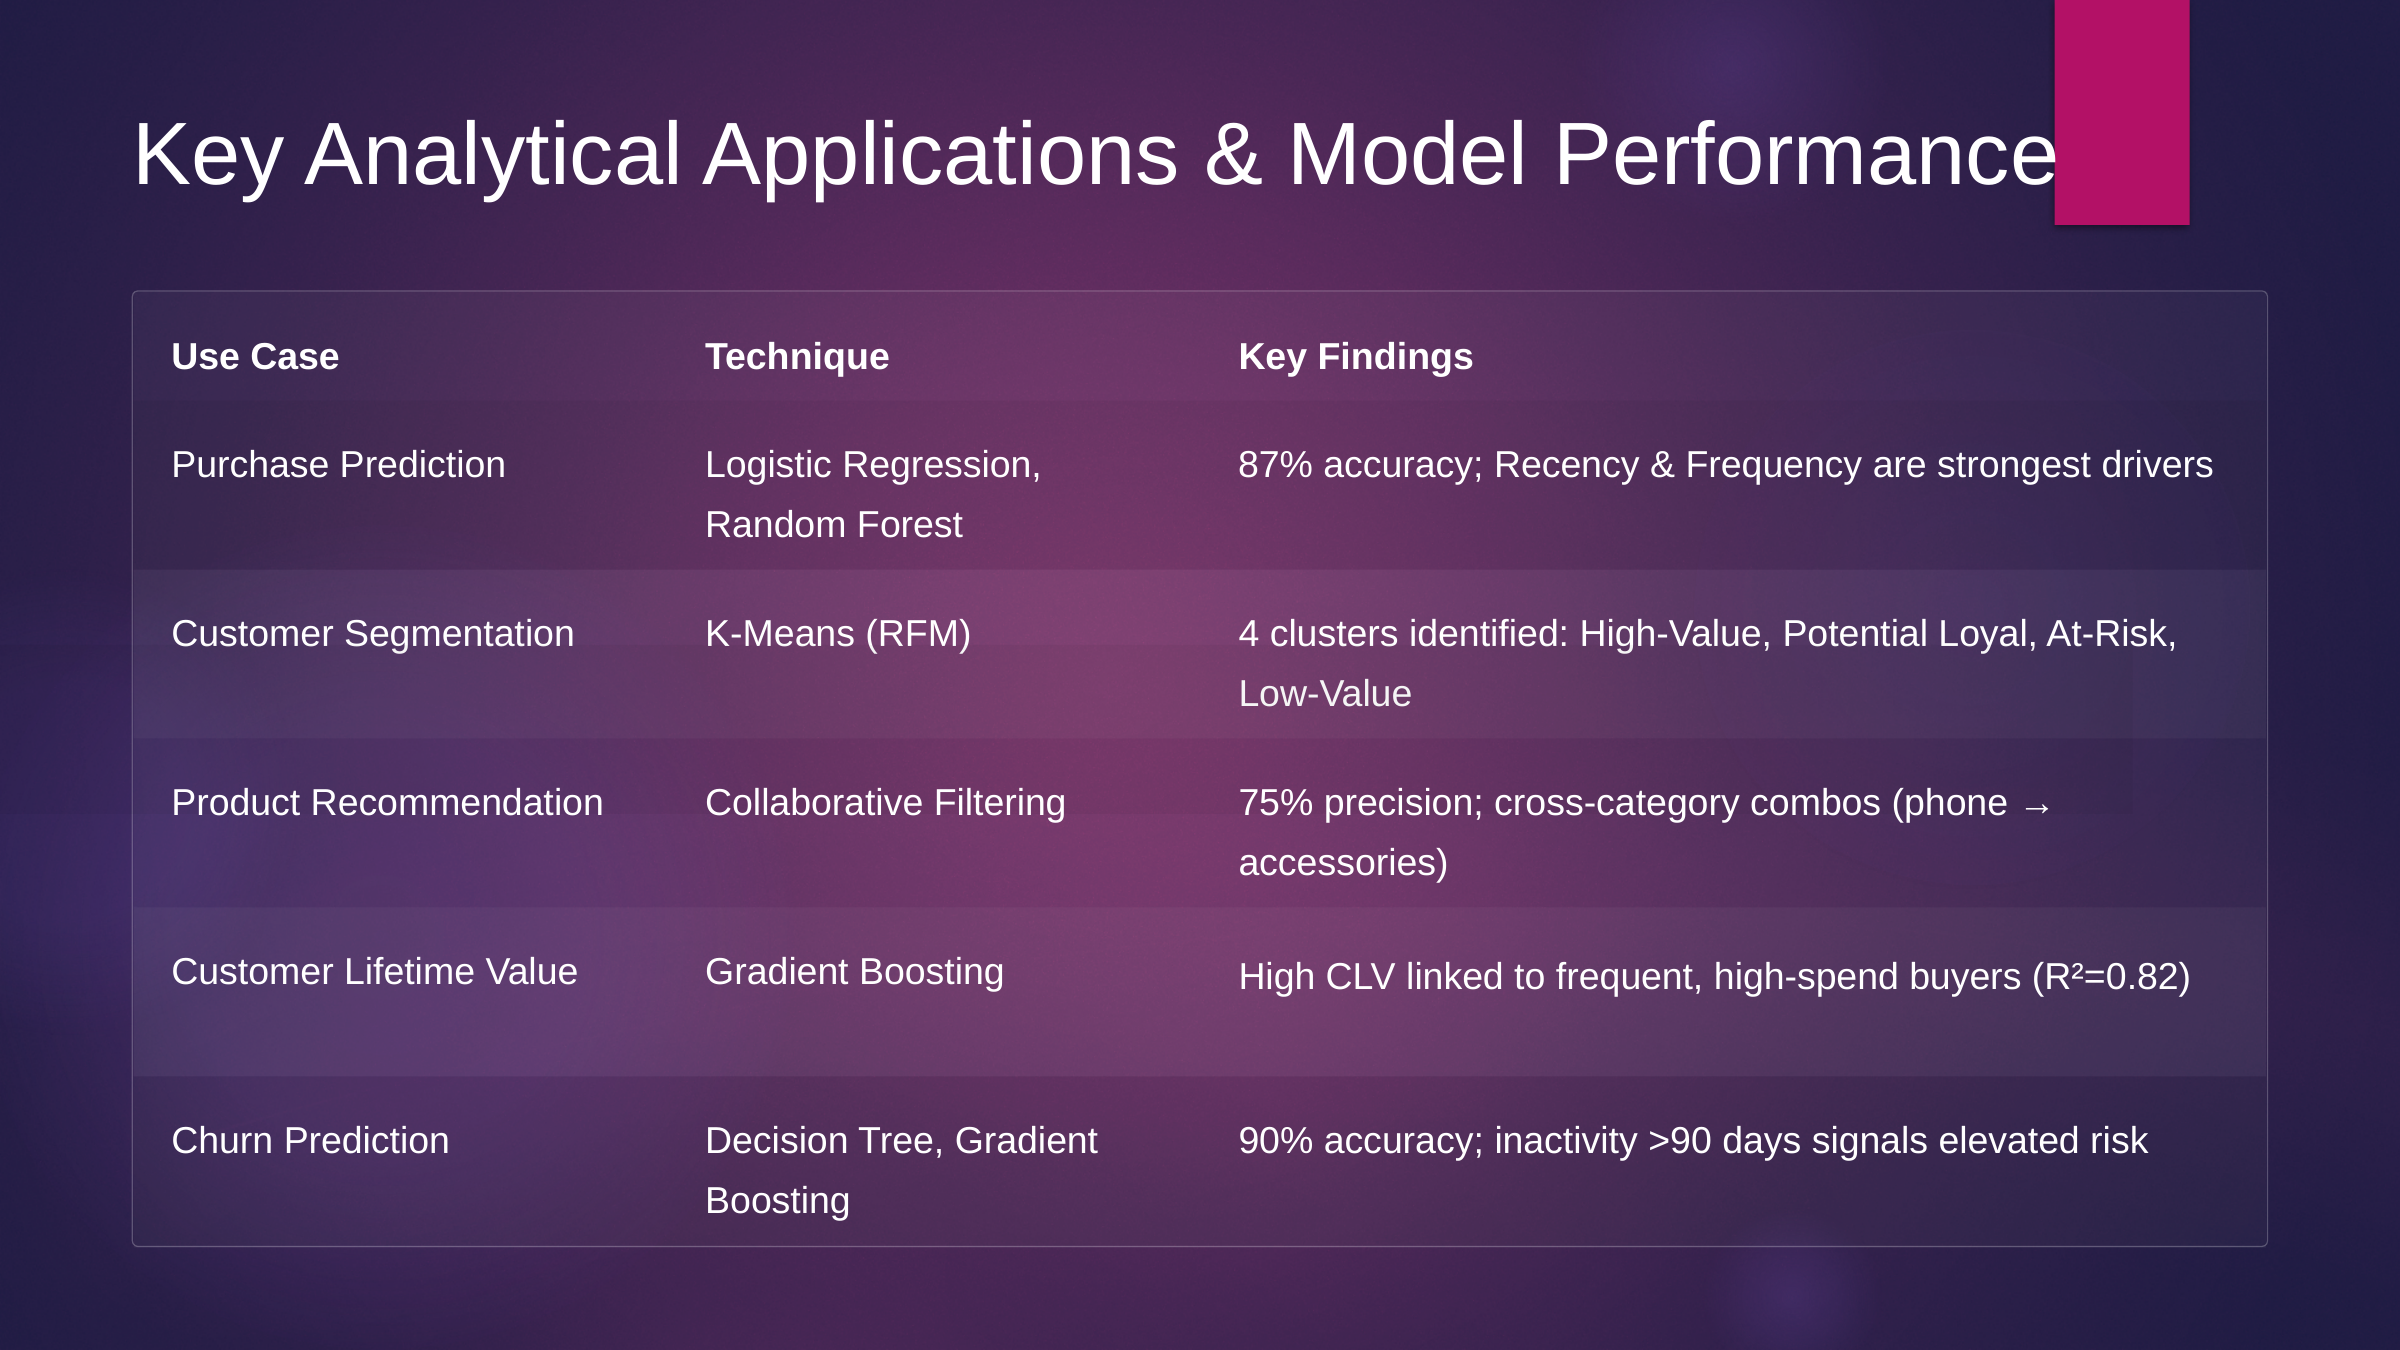

Key Analytical Applications & Model Performance

Use Case
Technique
Key Findings

Purchase Prediction
Logistic Regression, Random Forest
87% accuracy; Recency & Frequency are strongest drivers

Customer Segmentation
K-Means (RFM)
4 clusters identified: High-Value, Potential Loyal, At-Risk, Low-Value

Product Recommendation
Collaborative Filtering
75% precision; cross-category combos (phone → accessories)

Customer Lifetime Value
Gradient Boosting
High CLV linked to frequent, high-spend buyers (R²=0.82)

Churn Prediction
Decision Tree, Gradient Boosting
90% accuracy; inactivity >90 days signals elevated risk